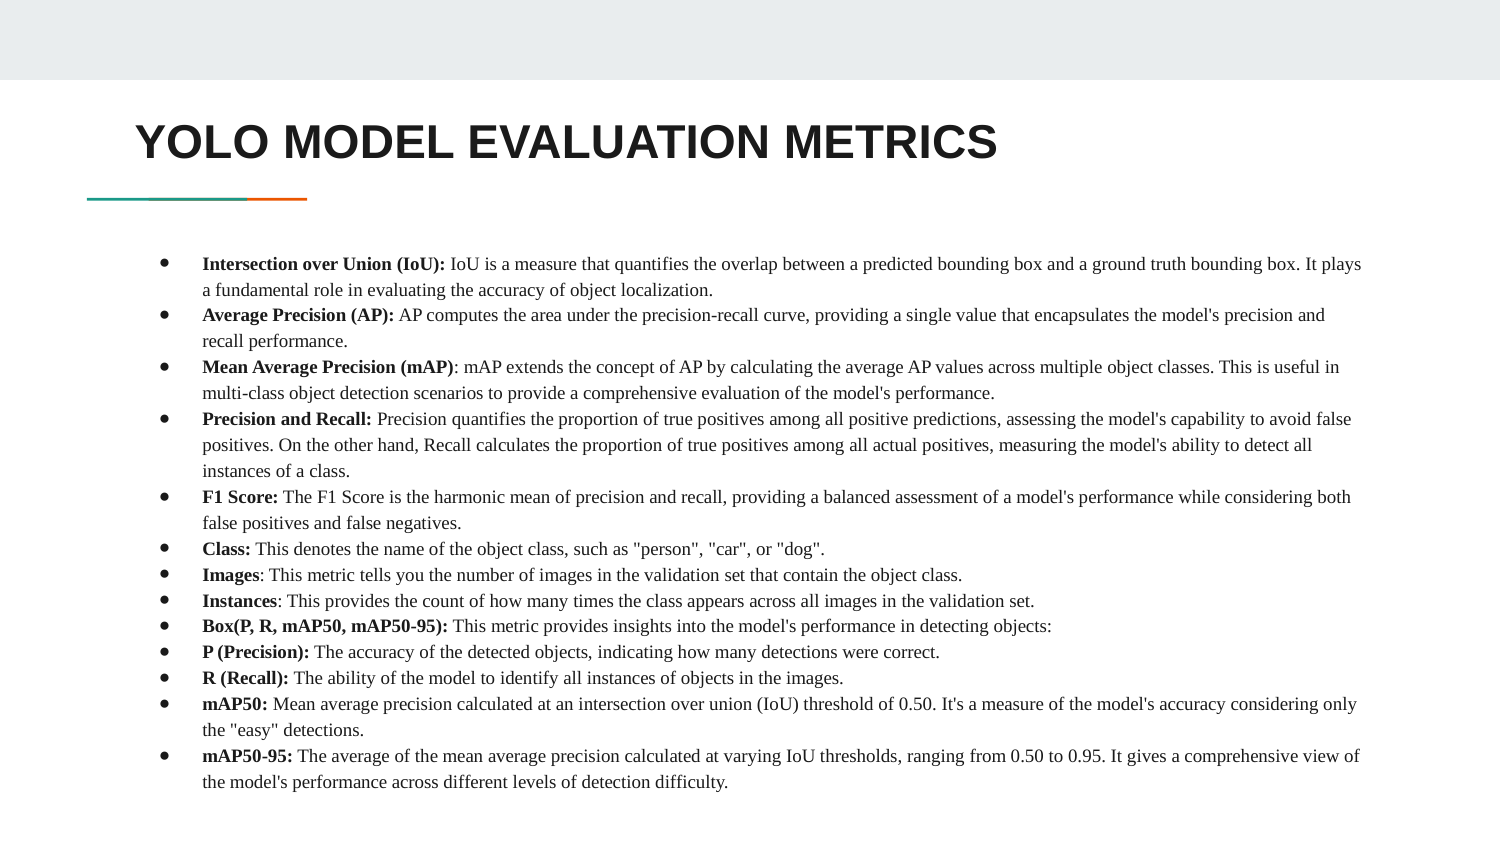

# YOLO MODEL EVALUATION METRICS
Intersection over Union (IoU): IoU is a measure that quantifies the overlap between a predicted bounding box and a ground truth bounding box. It plays a fundamental role in evaluating the accuracy of object localization.
Average Precision (AP): AP computes the area under the precision-recall curve, providing a single value that encapsulates the model's precision and recall performance.
Mean Average Precision (mAP): mAP extends the concept of AP by calculating the average AP values across multiple object classes. This is useful in multi-class object detection scenarios to provide a comprehensive evaluation of the model's performance.
Precision and Recall: Precision quantifies the proportion of true positives among all positive predictions, assessing the model's capability to avoid false positives. On the other hand, Recall calculates the proportion of true positives among all actual positives, measuring the model's ability to detect all instances of a class.
F1 Score: The F1 Score is the harmonic mean of precision and recall, providing a balanced assessment of a model's performance while considering both false positives and false negatives.
Class: This denotes the name of the object class, such as "person", "car", or "dog".
Images: This metric tells you the number of images in the validation set that contain the object class.
Instances: This provides the count of how many times the class appears across all images in the validation set.
Box(P, R, mAP50, mAP50-95): This metric provides insights into the model's performance in detecting objects:
P (Precision): The accuracy of the detected objects, indicating how many detections were correct.
R (Recall): The ability of the model to identify all instances of objects in the images.
mAP50: Mean average precision calculated at an intersection over union (IoU) threshold of 0.50. It's a measure of the model's accuracy considering only the "easy" detections.
mAP50-95: The average of the mean average precision calculated at varying IoU thresholds, ranging from 0.50 to 0.95. It gives a comprehensive view of the model's performance across different levels of detection difficulty.